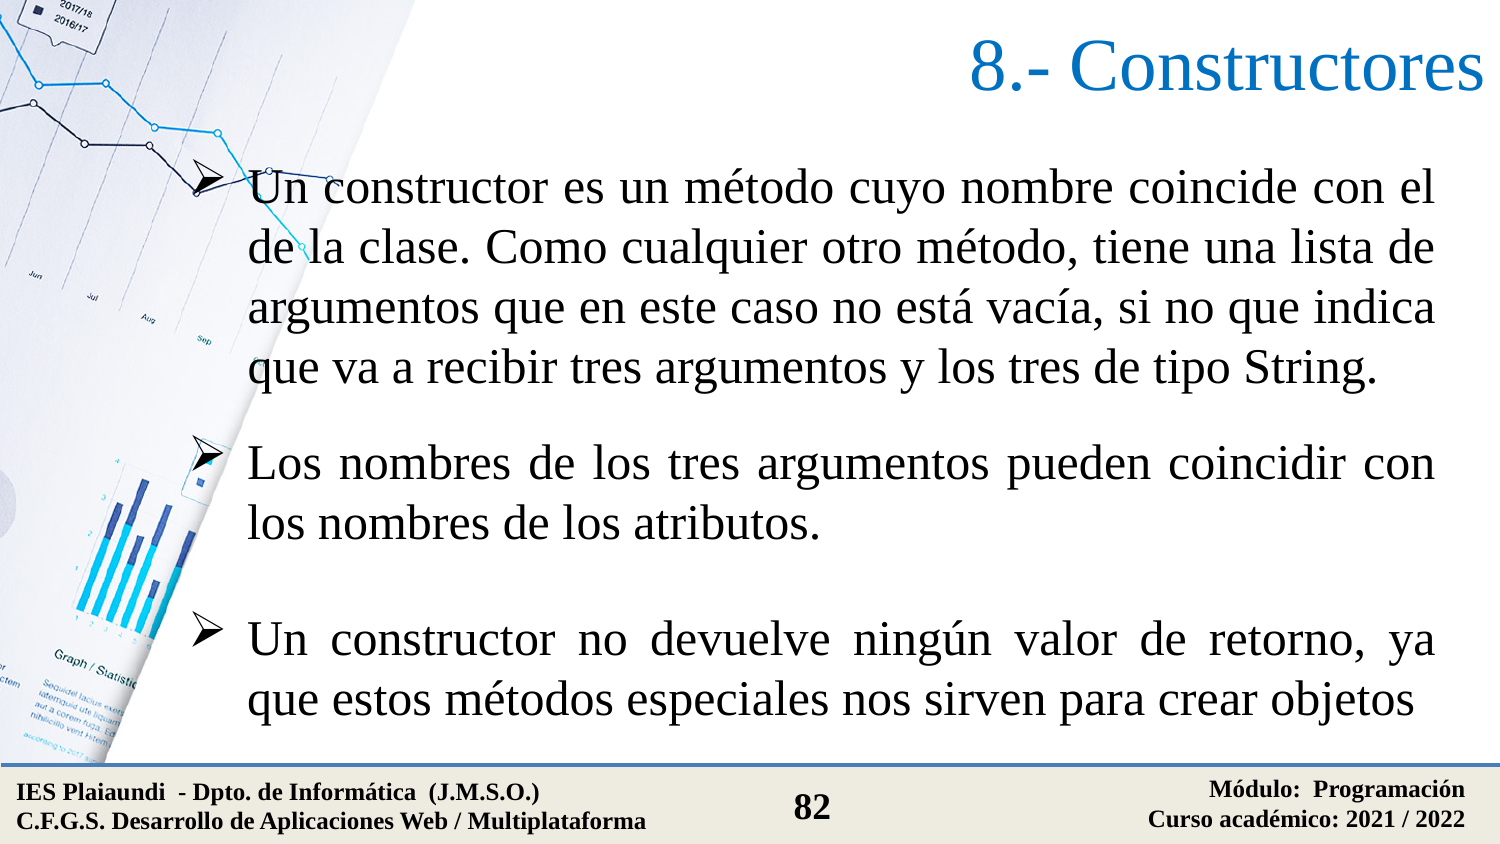

# 8.- Constructores
Un constructor es un método cuyo nombre coincide con el de la clase. Como cualquier otro método, tiene una lista de argumentos que en este caso no está vacía, si no que indica que va a recibir tres argumentos y los tres de tipo String.
Los nombres de los tres argumentos pueden coincidir con los nombres de los atributos.
Un constructor no devuelve ningún valor de retorno, ya que estos métodos especiales nos sirven para crear objetos

Módulo:  Programación
Curso académico: 2021 / 2022
IES Plaiaundi  - Dpto. de Informática  (J.M.S.O.)
C.F.G.S. Desarrollo de Aplicaciones Web / Multiplataforma
82